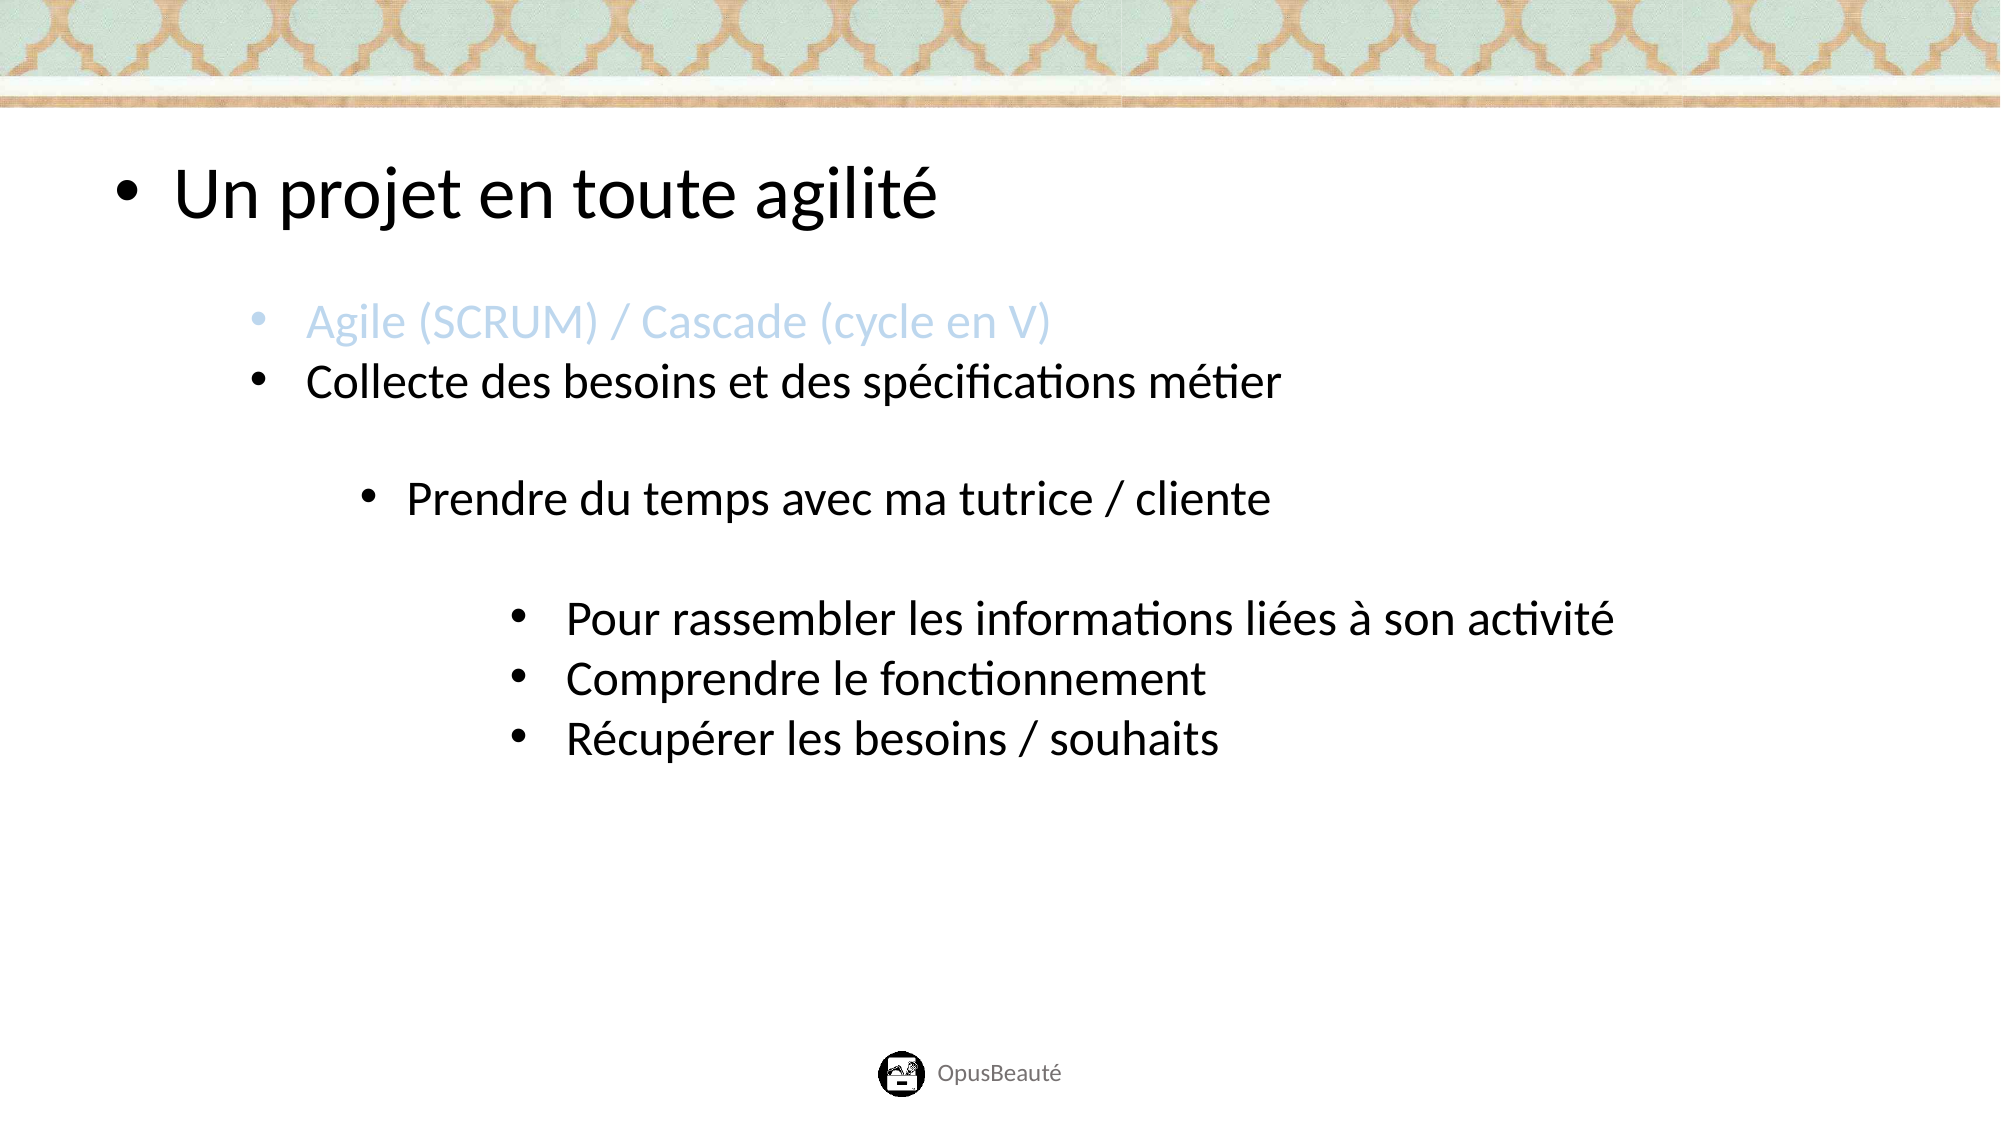

Un projet en toute agilité

Agile (SCRUM) / Cascade (cycle en V)
Collecte des besoins et des spécifications métier
Prendre du temps avec ma tutrice / cliente

Pour rassembler les informations liées à son activité
Comprendre le fonctionnement
Récupérer les besoins / souhaits